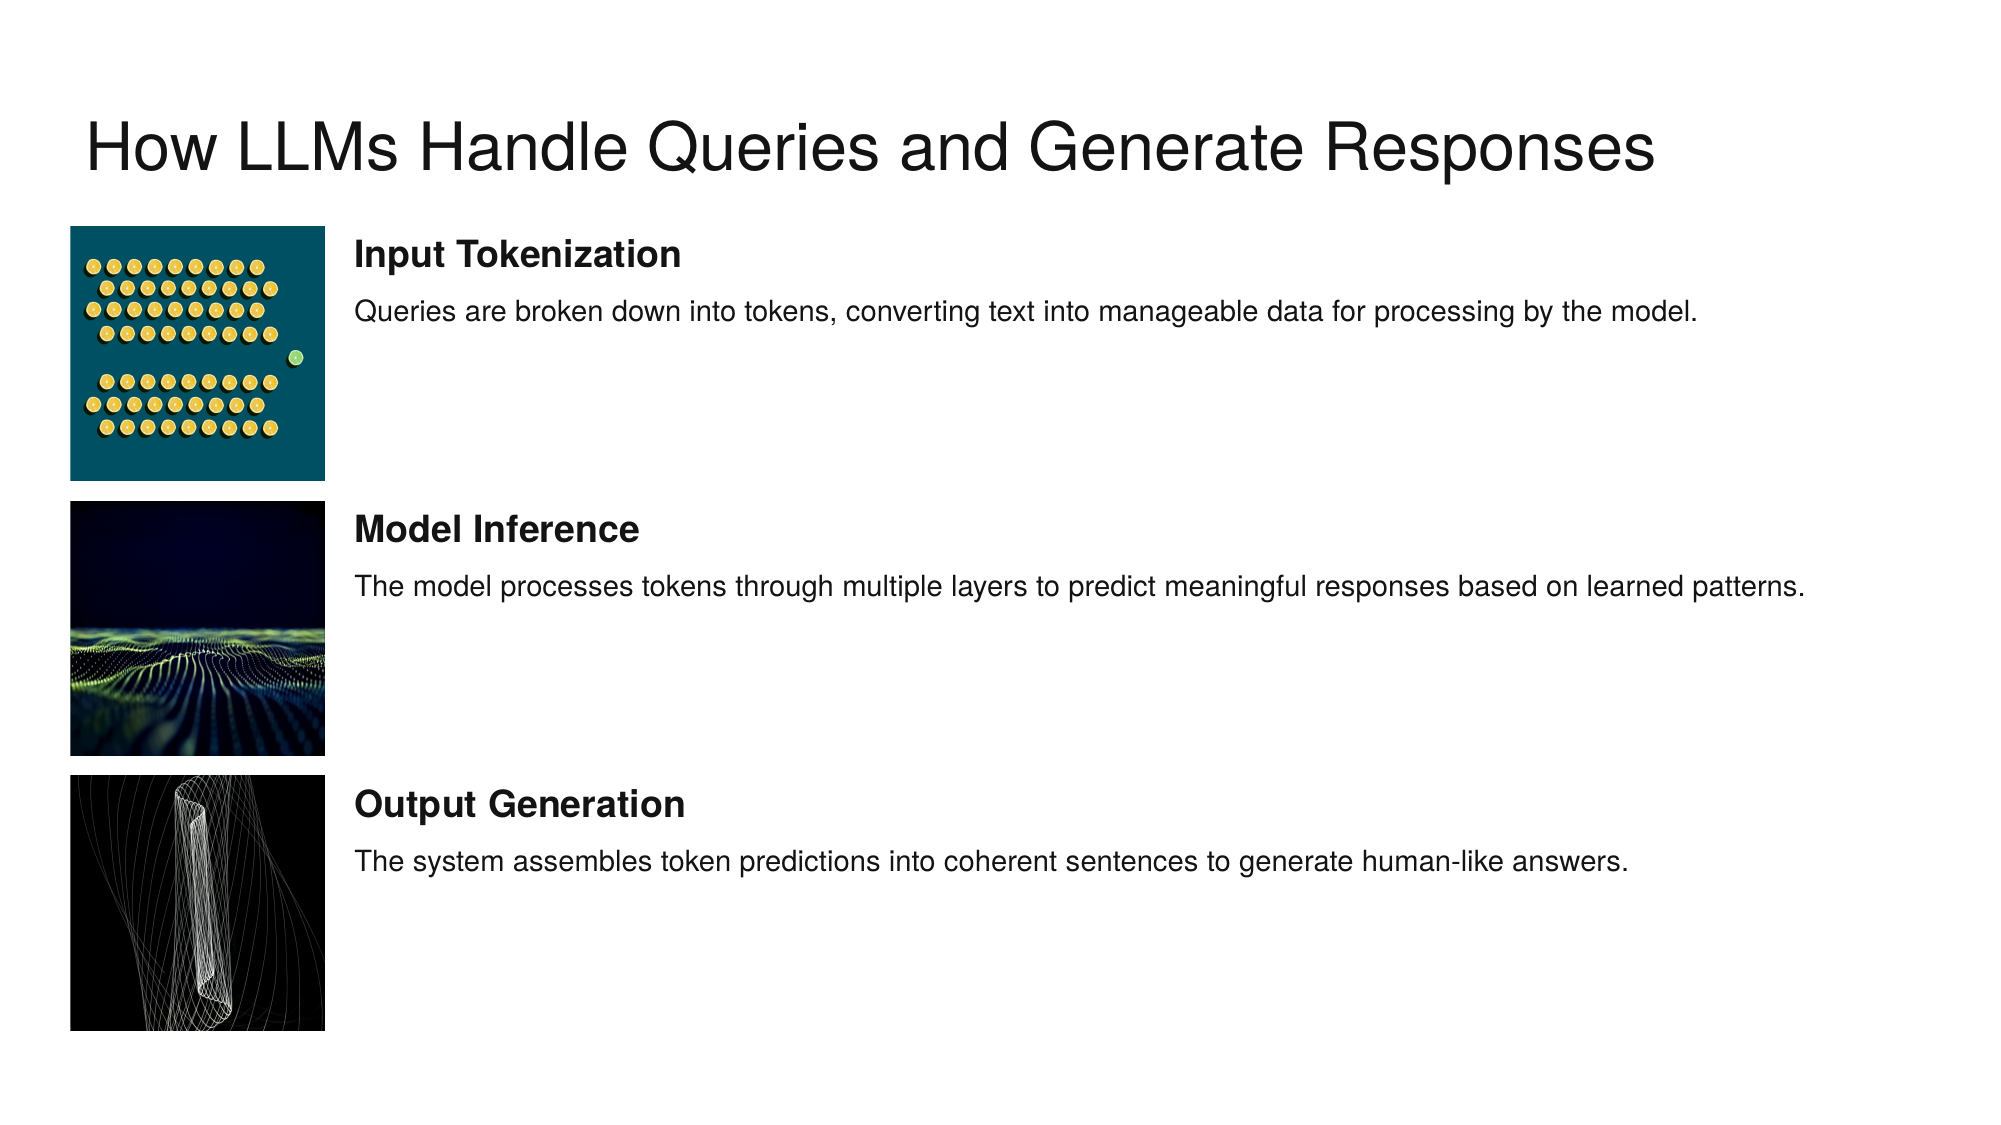

# How LLMs Handle Queries and Generate Responses
Input Tokenization
Queries are broken down into tokens, converting text into manageable data for processing by the model.
Model Inference
The model processes tokens through multiple layers to predict meaningful responses based on learned patterns.
Output Generation
The system assembles token predictions into coherent sentences to generate human-like answers.